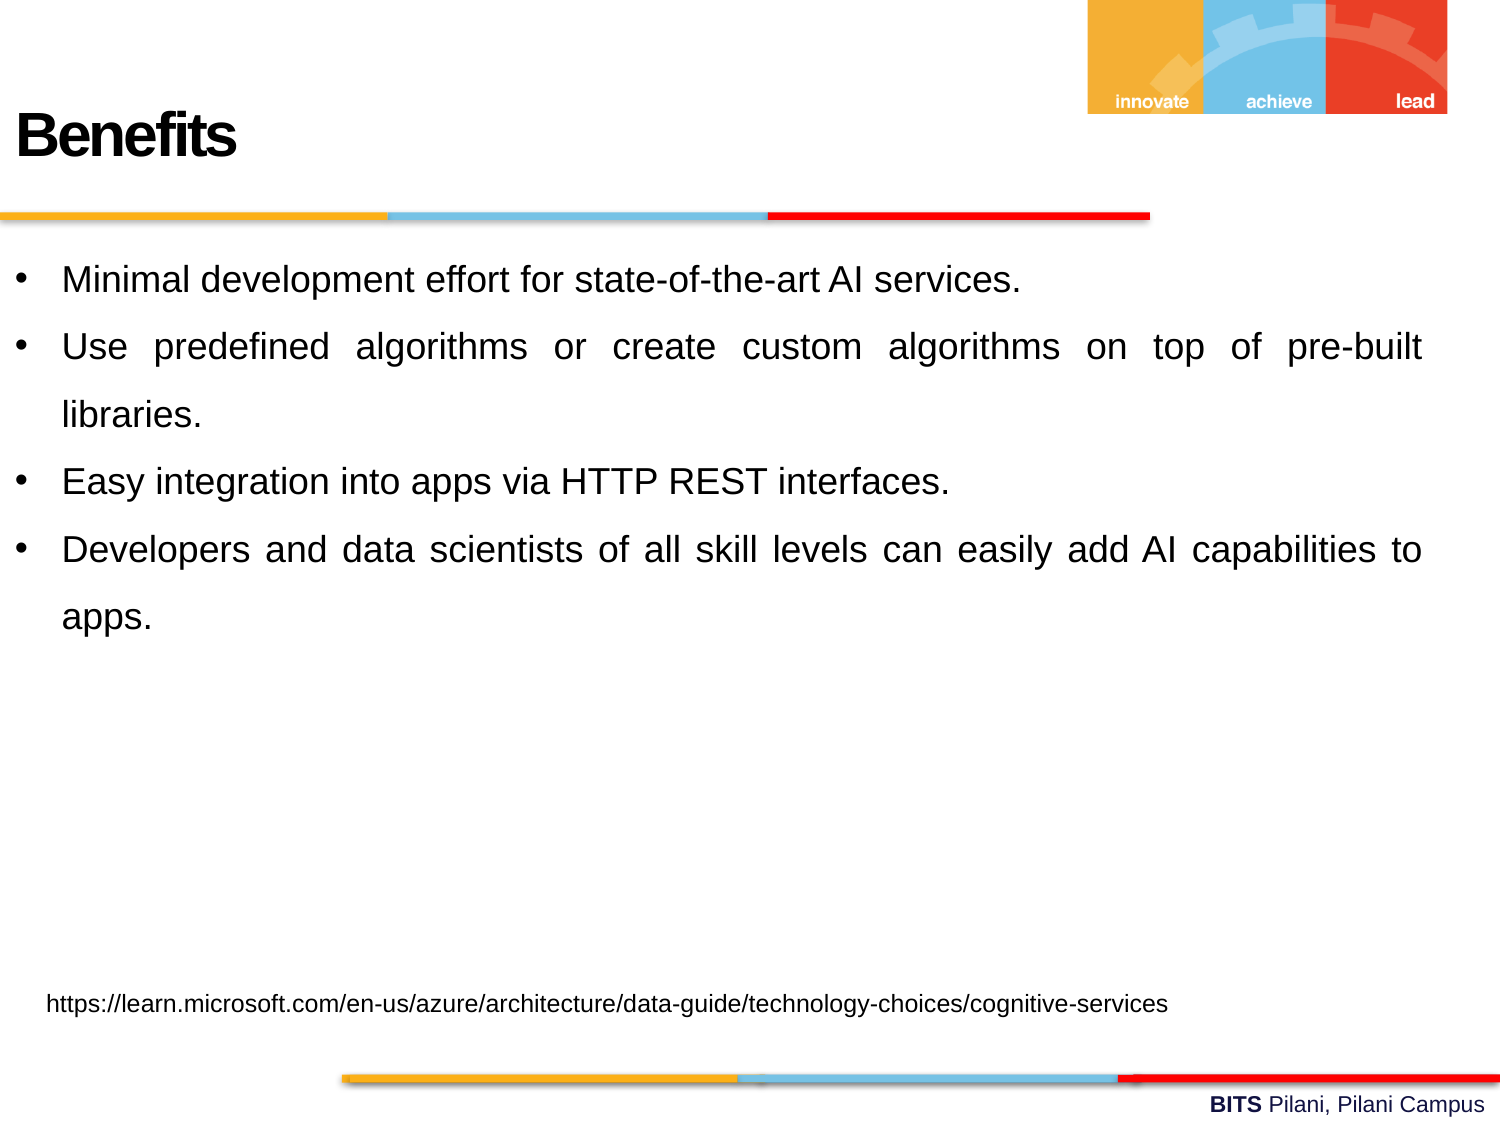

Benefits
Minimal development effort for state-of-the-art AI services.
Use predefined algorithms or create custom algorithms on top of pre-built libraries.
Easy integration into apps via HTTP REST interfaces.
Developers and data scientists of all skill levels can easily add AI capabilities to apps.
https://learn.microsoft.com/en-us/azure/architecture/data-guide/technology-choices/cognitive-services